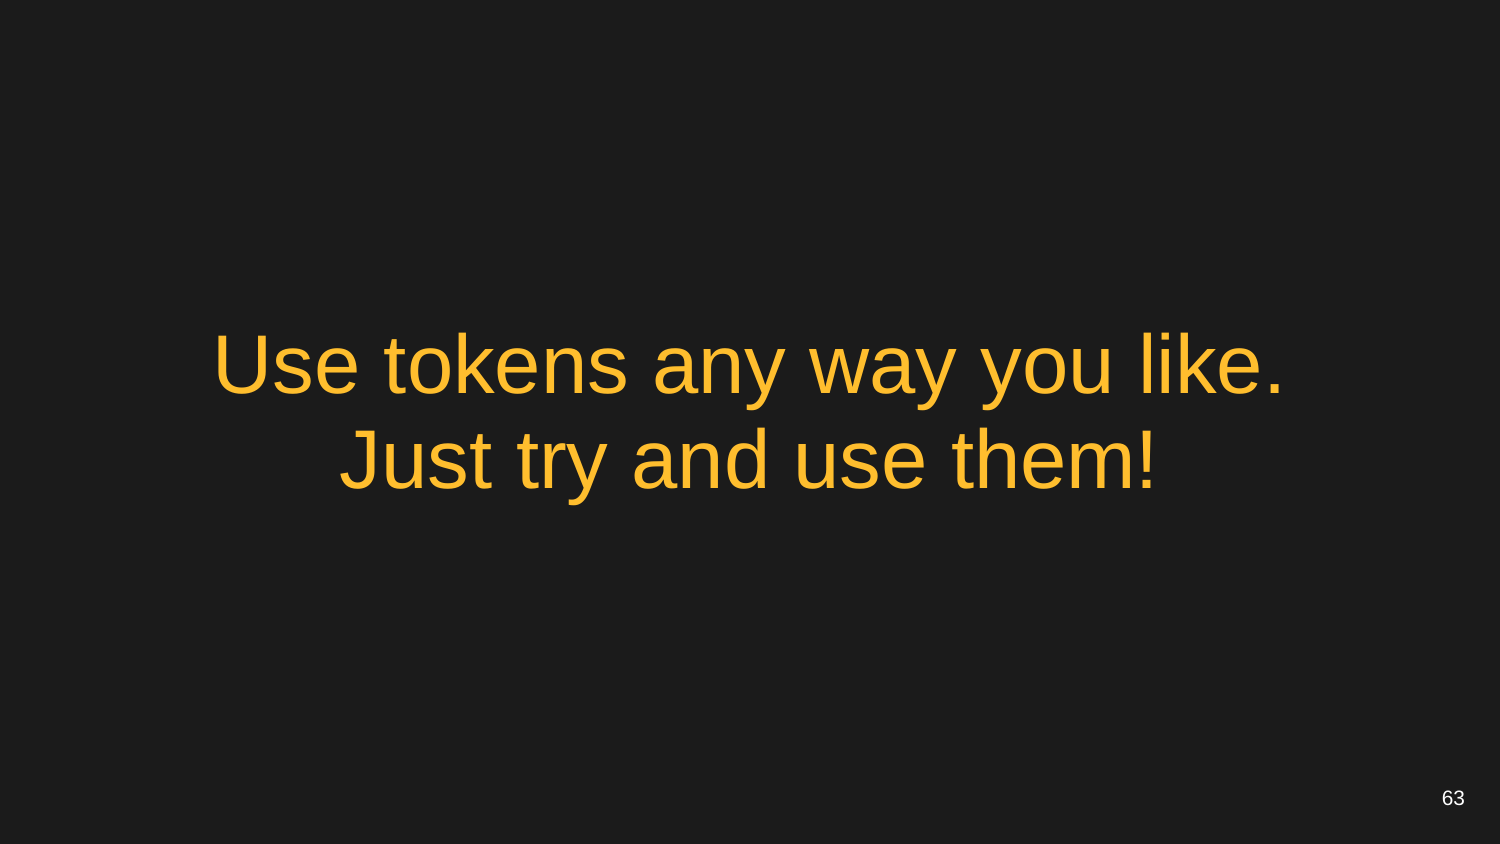

# Use tokens any way you like.
Just try and use them!
63